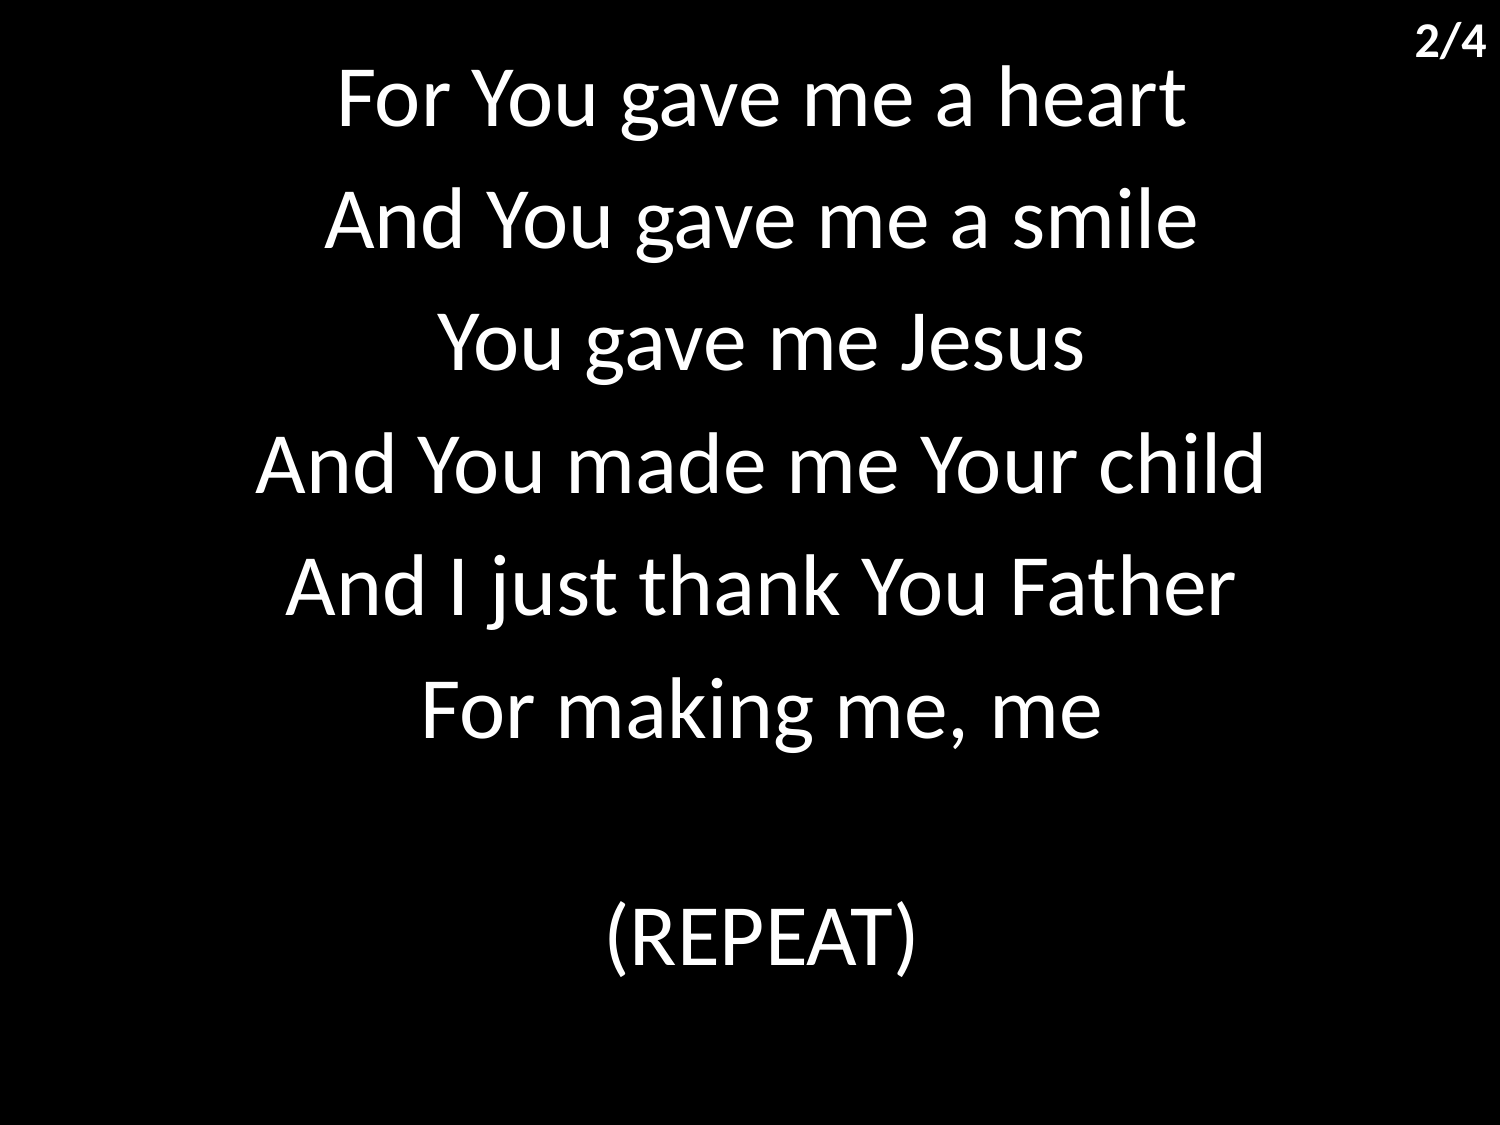

2/4
For You gave me a heart
And You gave me a smile
You gave me Jesus
And You made me Your child
And I just thank You Father
For making me, me
(REPEAT)